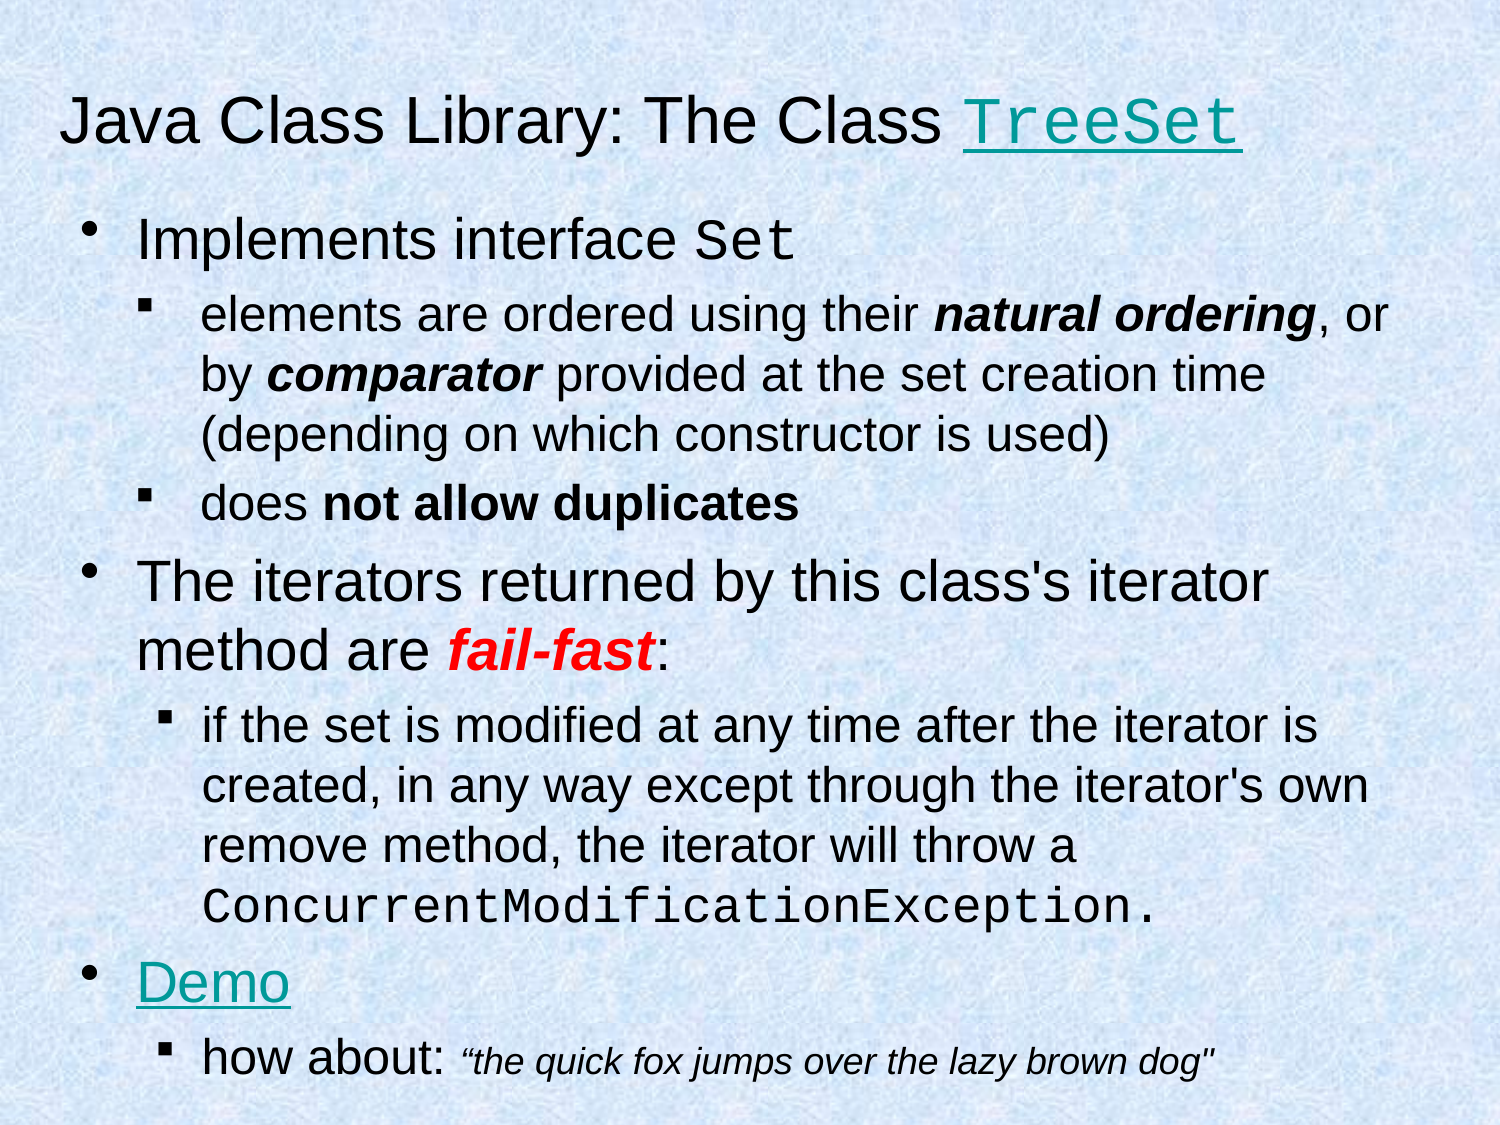

# Java Class Library: The Class TreeSet
Implements interface Set
elements are ordered using their natural ordering, or by comparator provided at the set creation time (depending on which constructor is used)
does not allow duplicates
The iterators returned by this class's iterator method are fail-fast:
if the set is modified at any time after the iterator is created, in any way except through the iterator's own remove method, the iterator will throw a ConcurrentModificationException.
Demo
how about: “the quick fox jumps over the lazy brown dog"